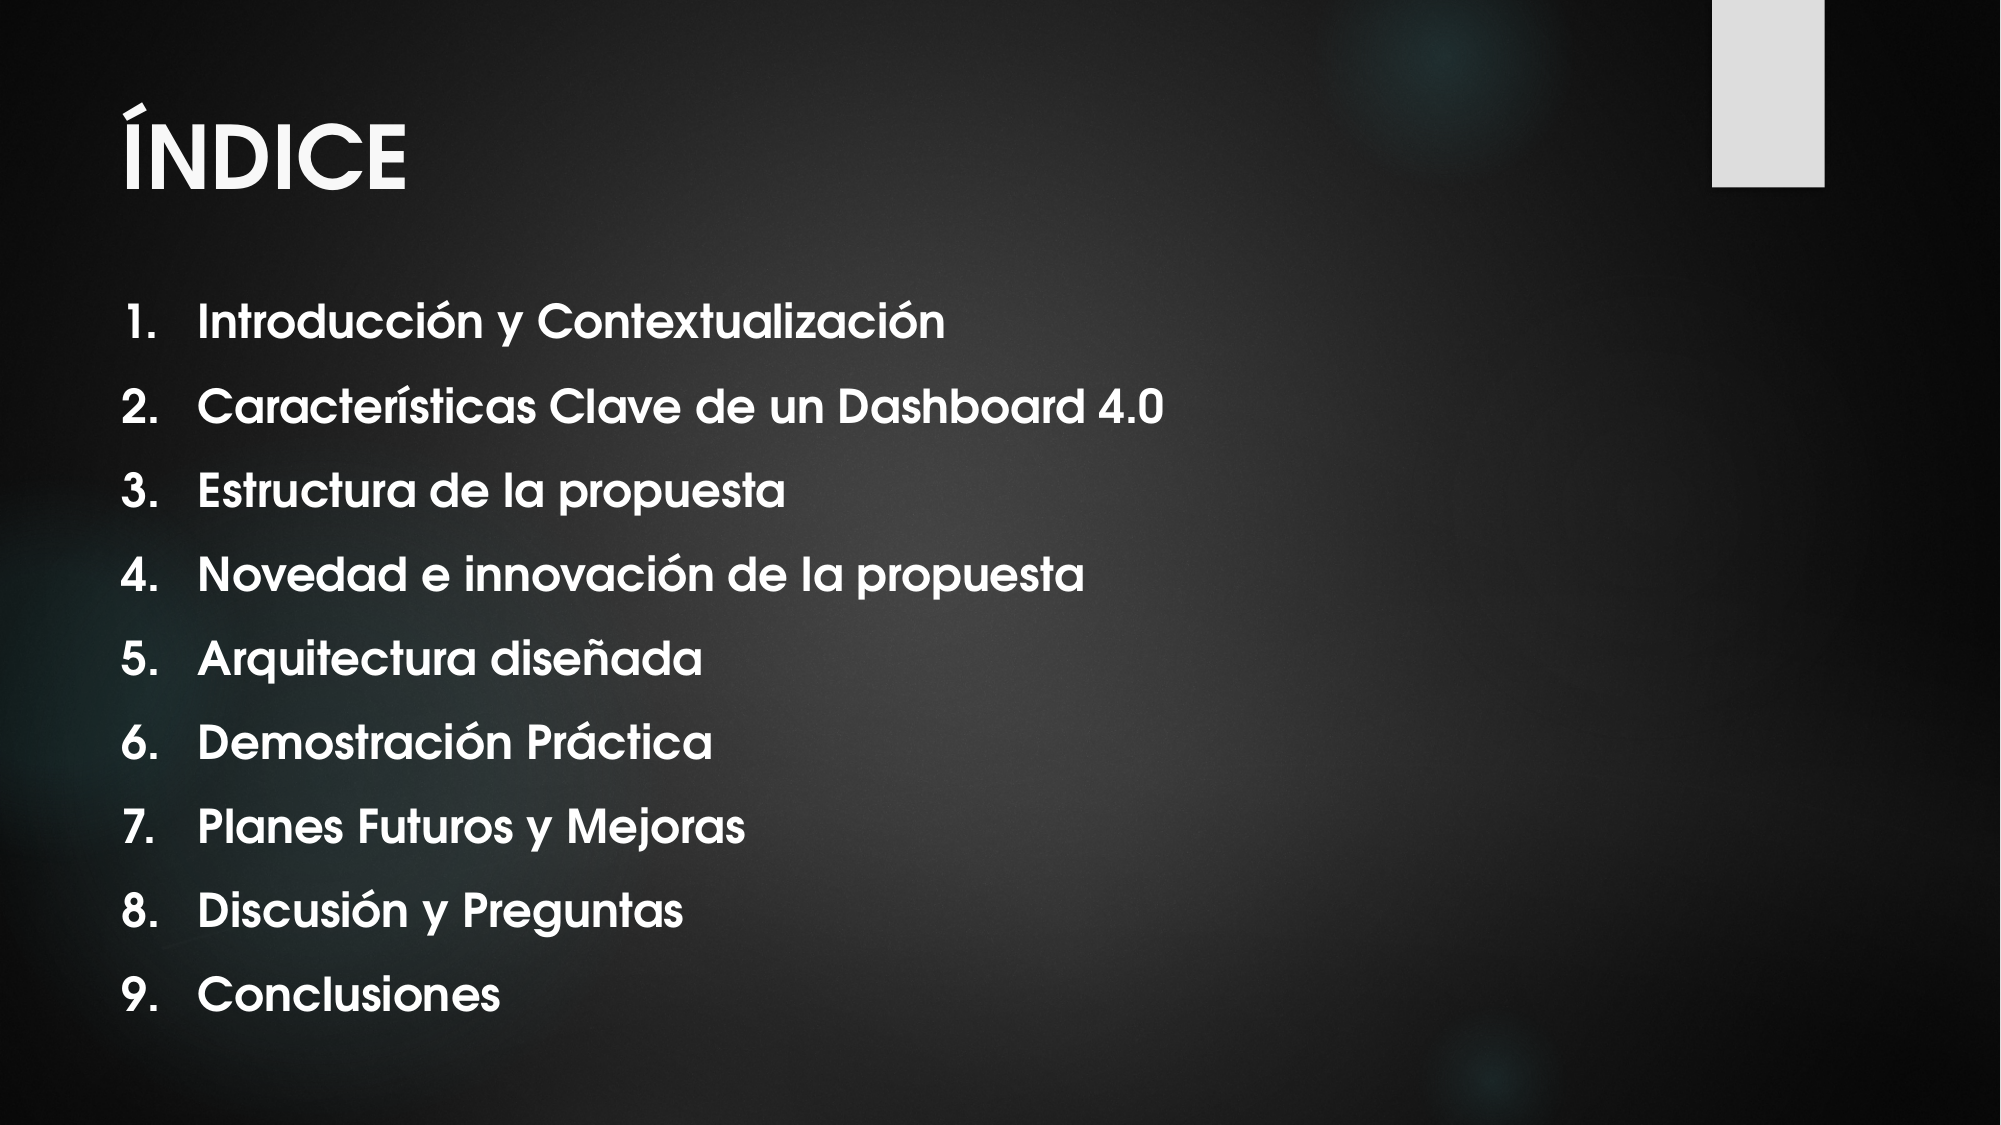

ÍNDICE
Introducción y Contextualización
Características Clave de un Dashboard 4.0
Estructura de la propuesta
Novedad e innovación de la propuesta
Arquitectura diseñada
Demostración Práctica
Planes Futuros y Mejoras
Discusión y Preguntas
Conclusiones